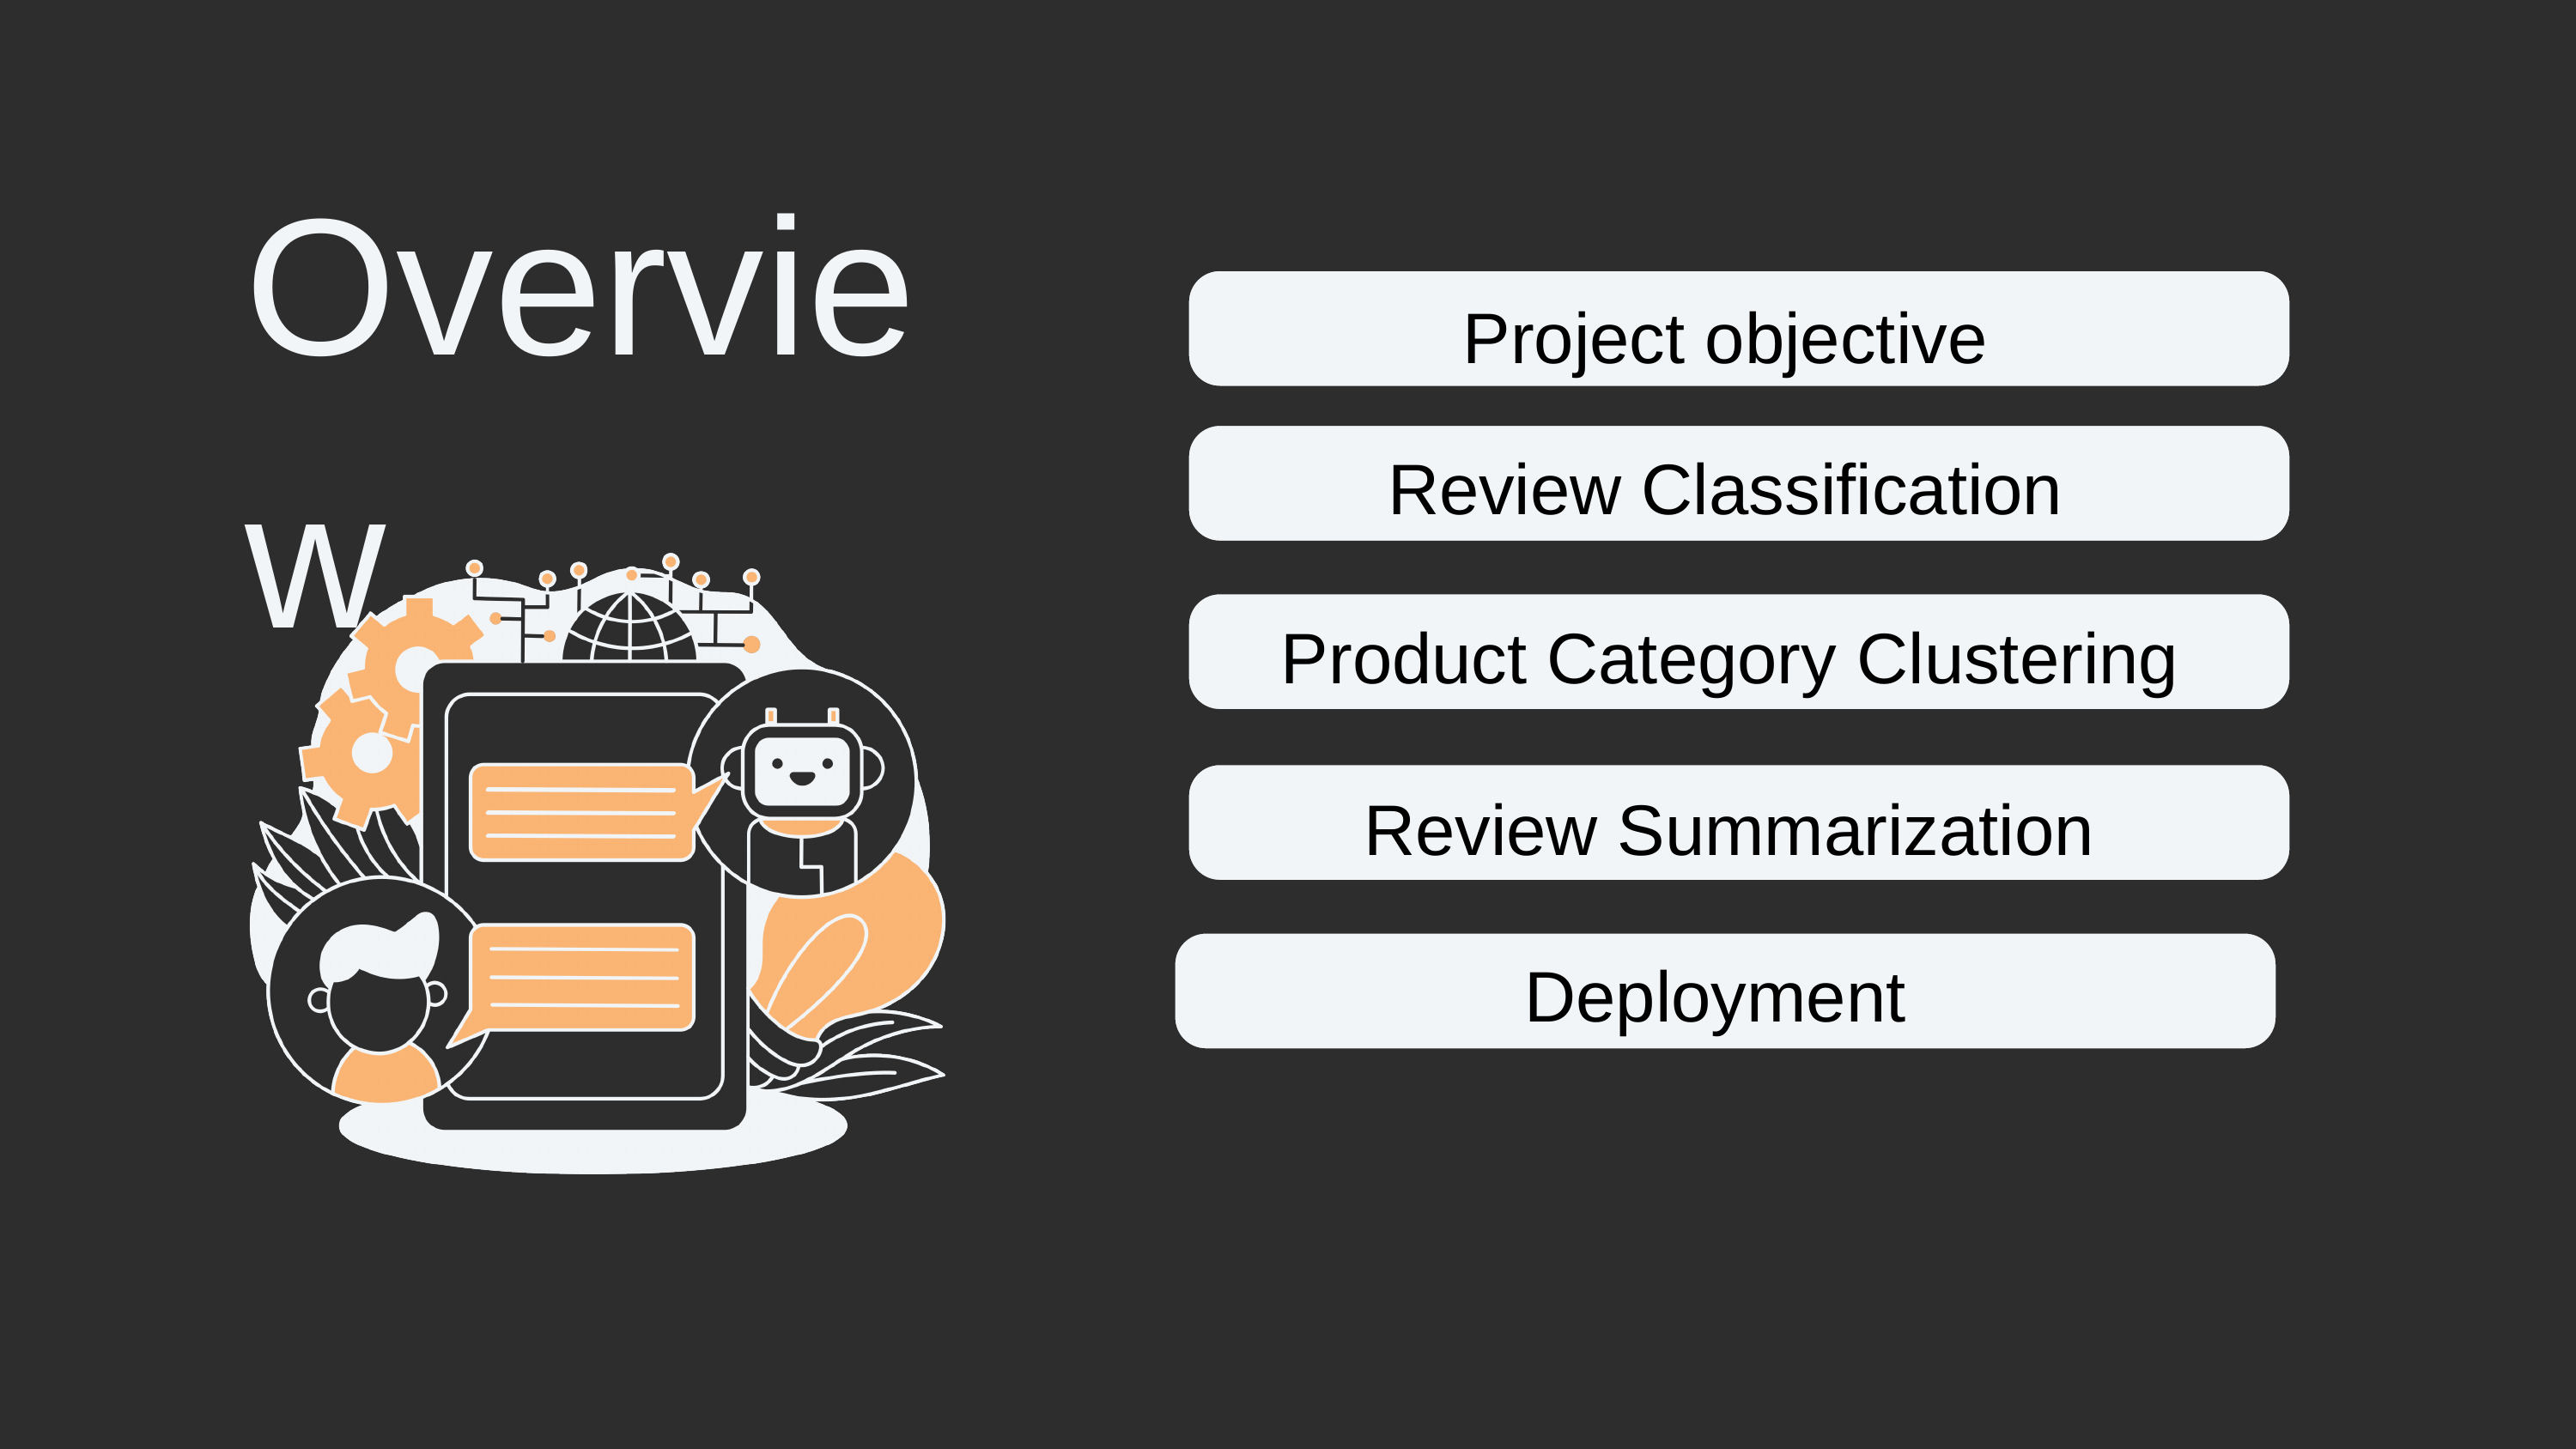

Overview

Project objective

Review Classification

Product Category Clustering

Review Summarization

Deployment